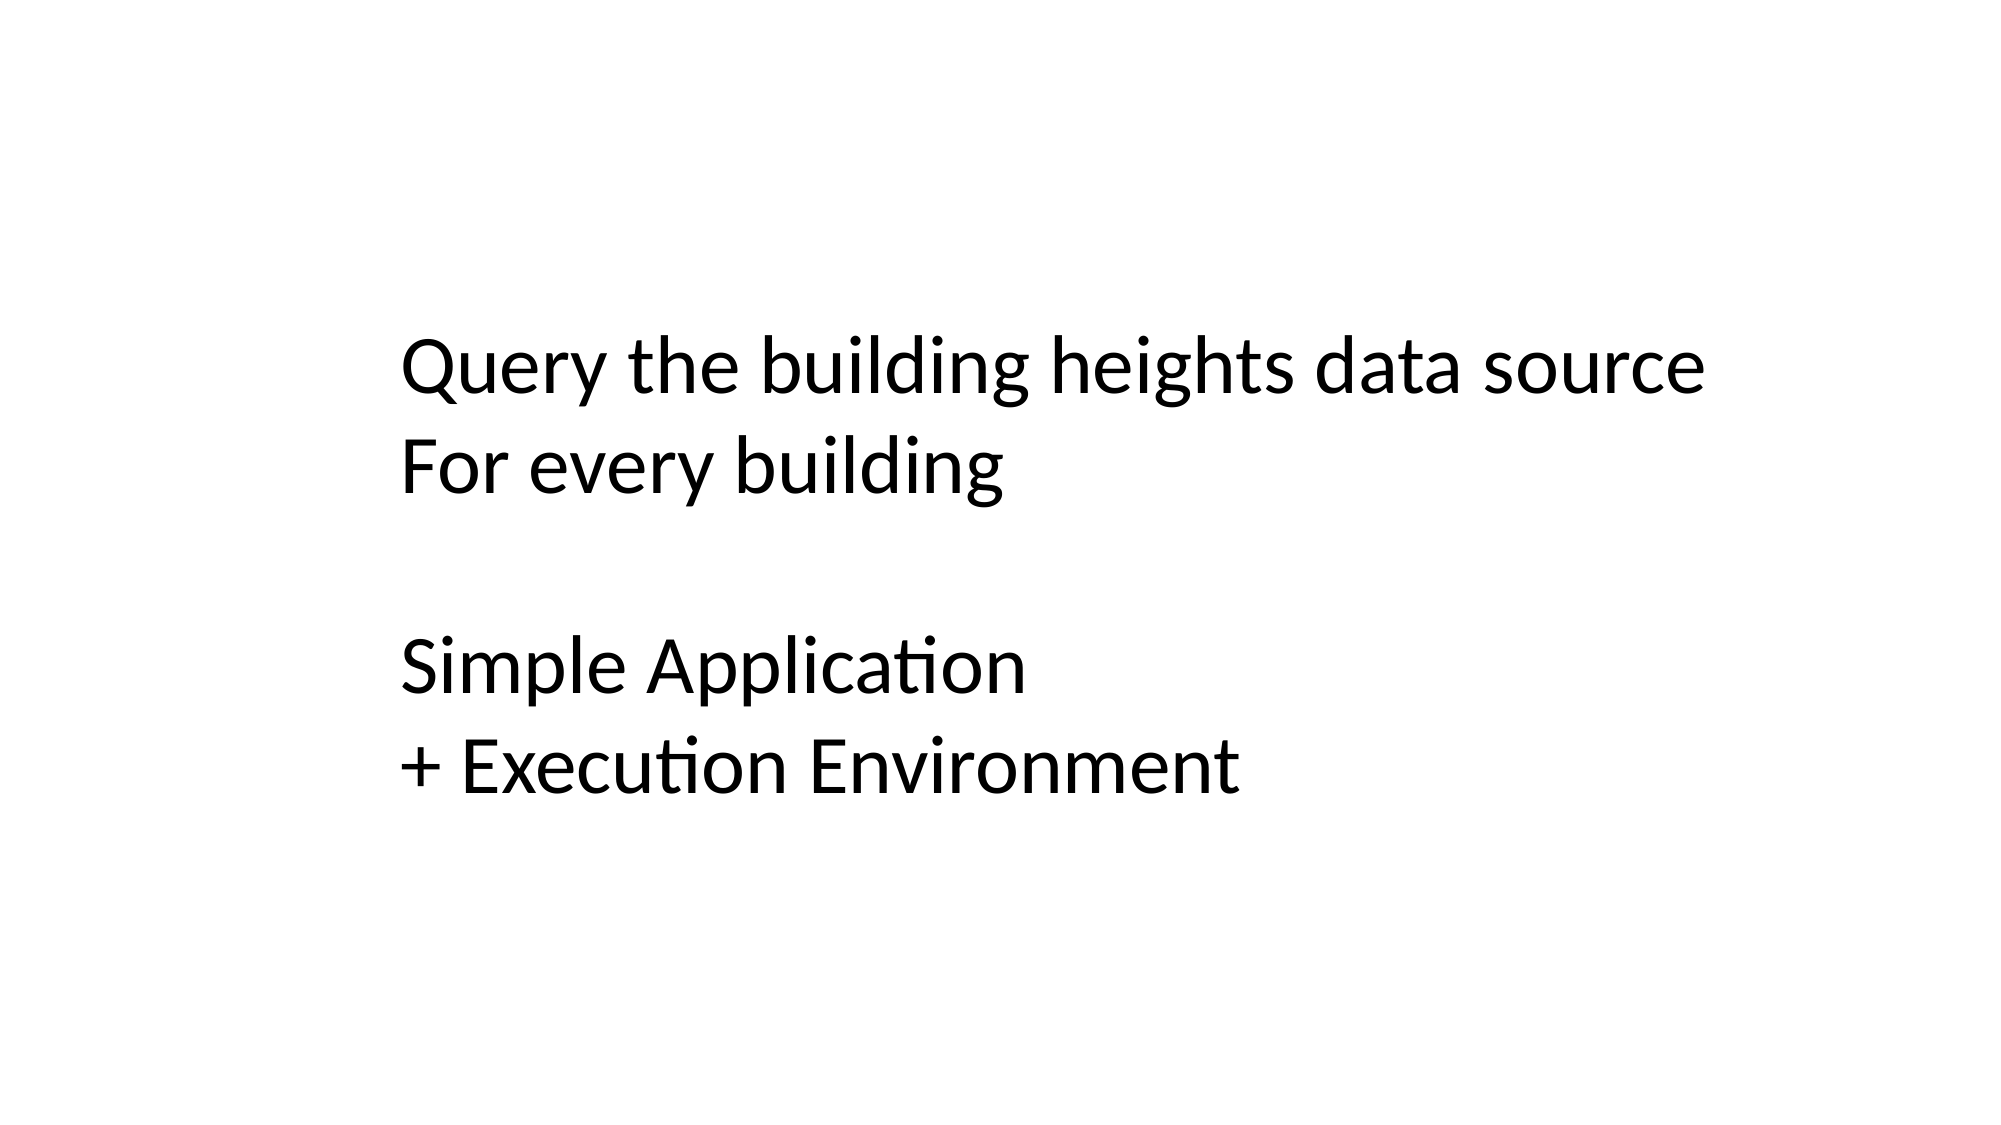

Query the building heights data source
For every building

Simple Application
+ Execution Environment